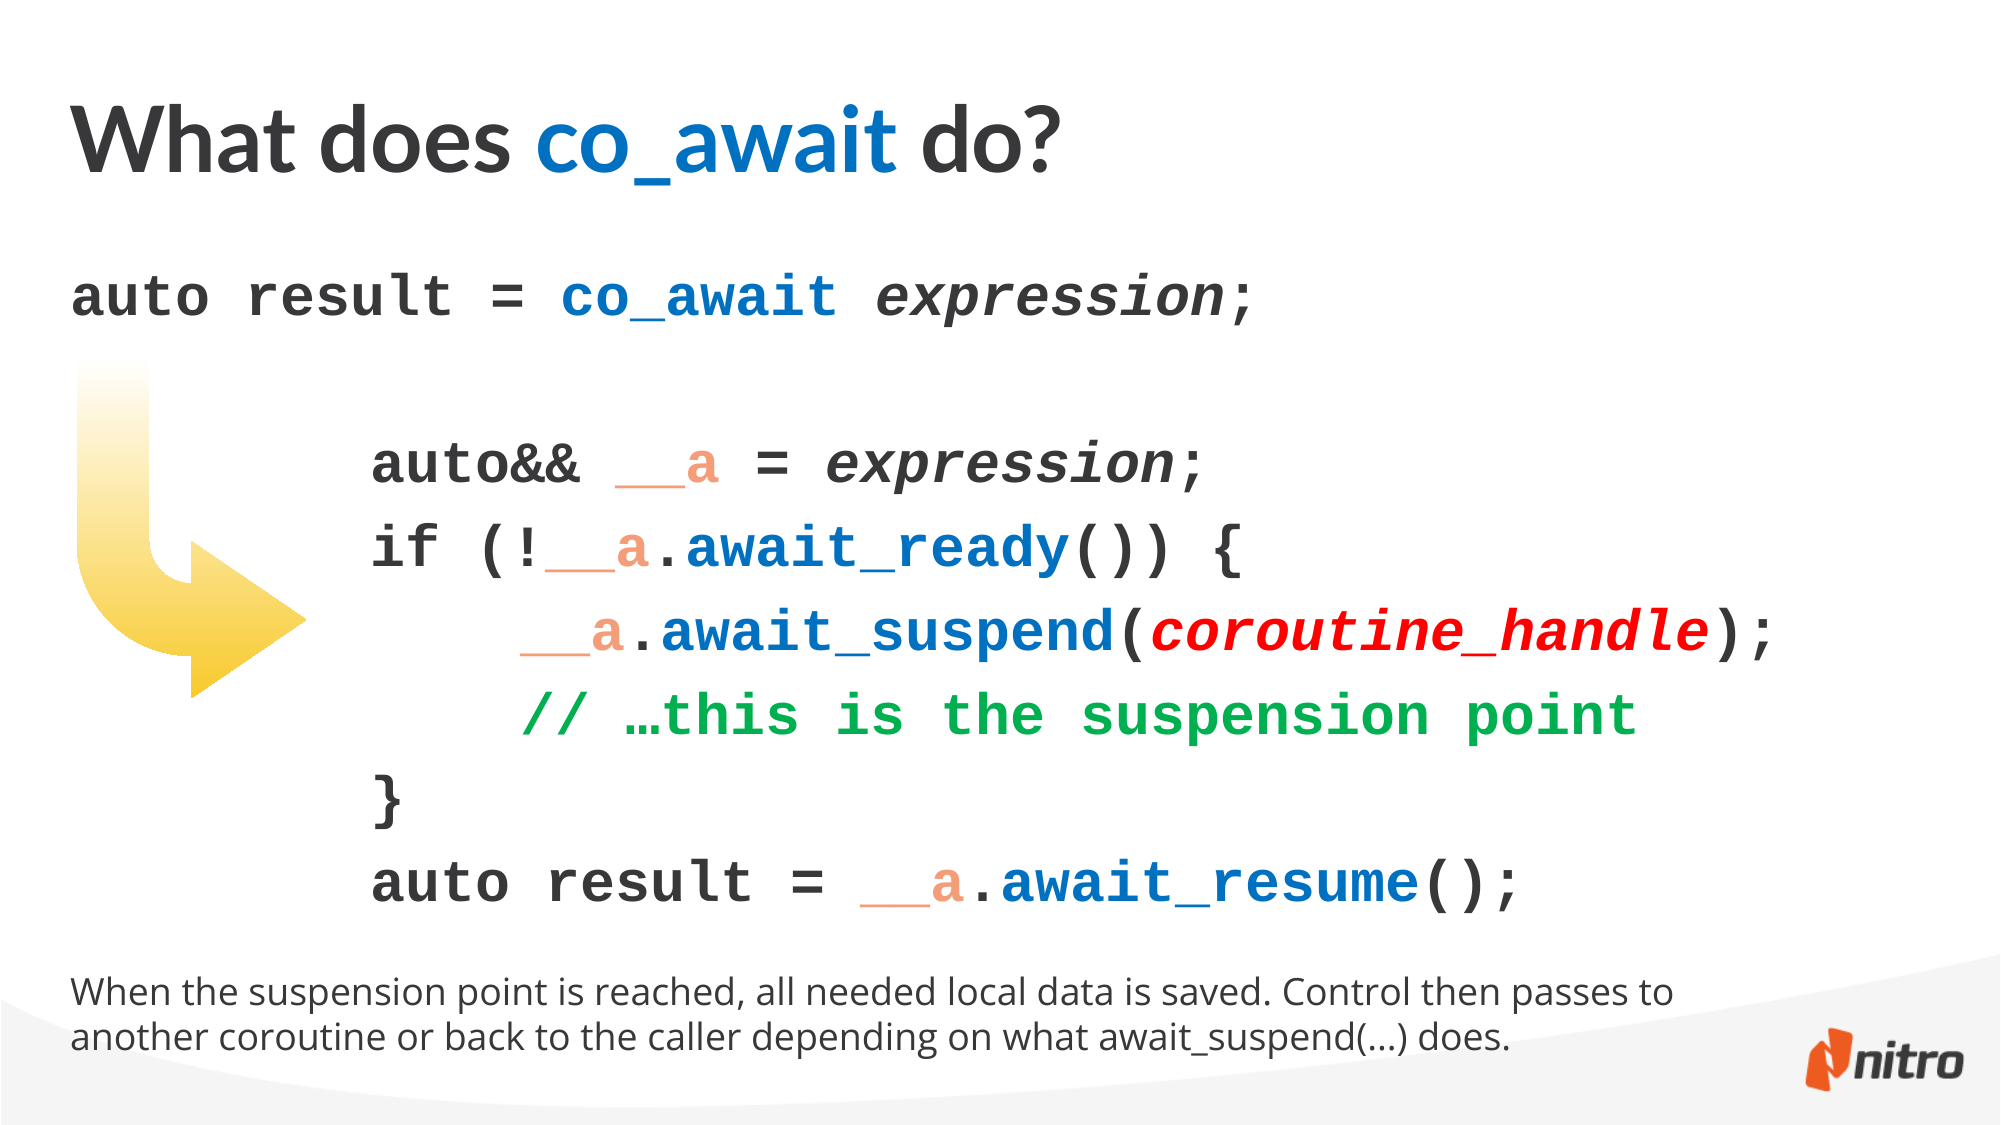

# What does co_await do?
auto result = co_await expression;

		auto&& __a = expression;
		if (!__a.await_ready()) {
			__a.await_suspend(coroutine_handle);
			// …this is the suspension point
		}
		auto result = __a.await_resume();

When the suspension point is reached, all needed local data is saved. Control then passes to another coroutine or back to the caller depending on what await_suspend(...) does.